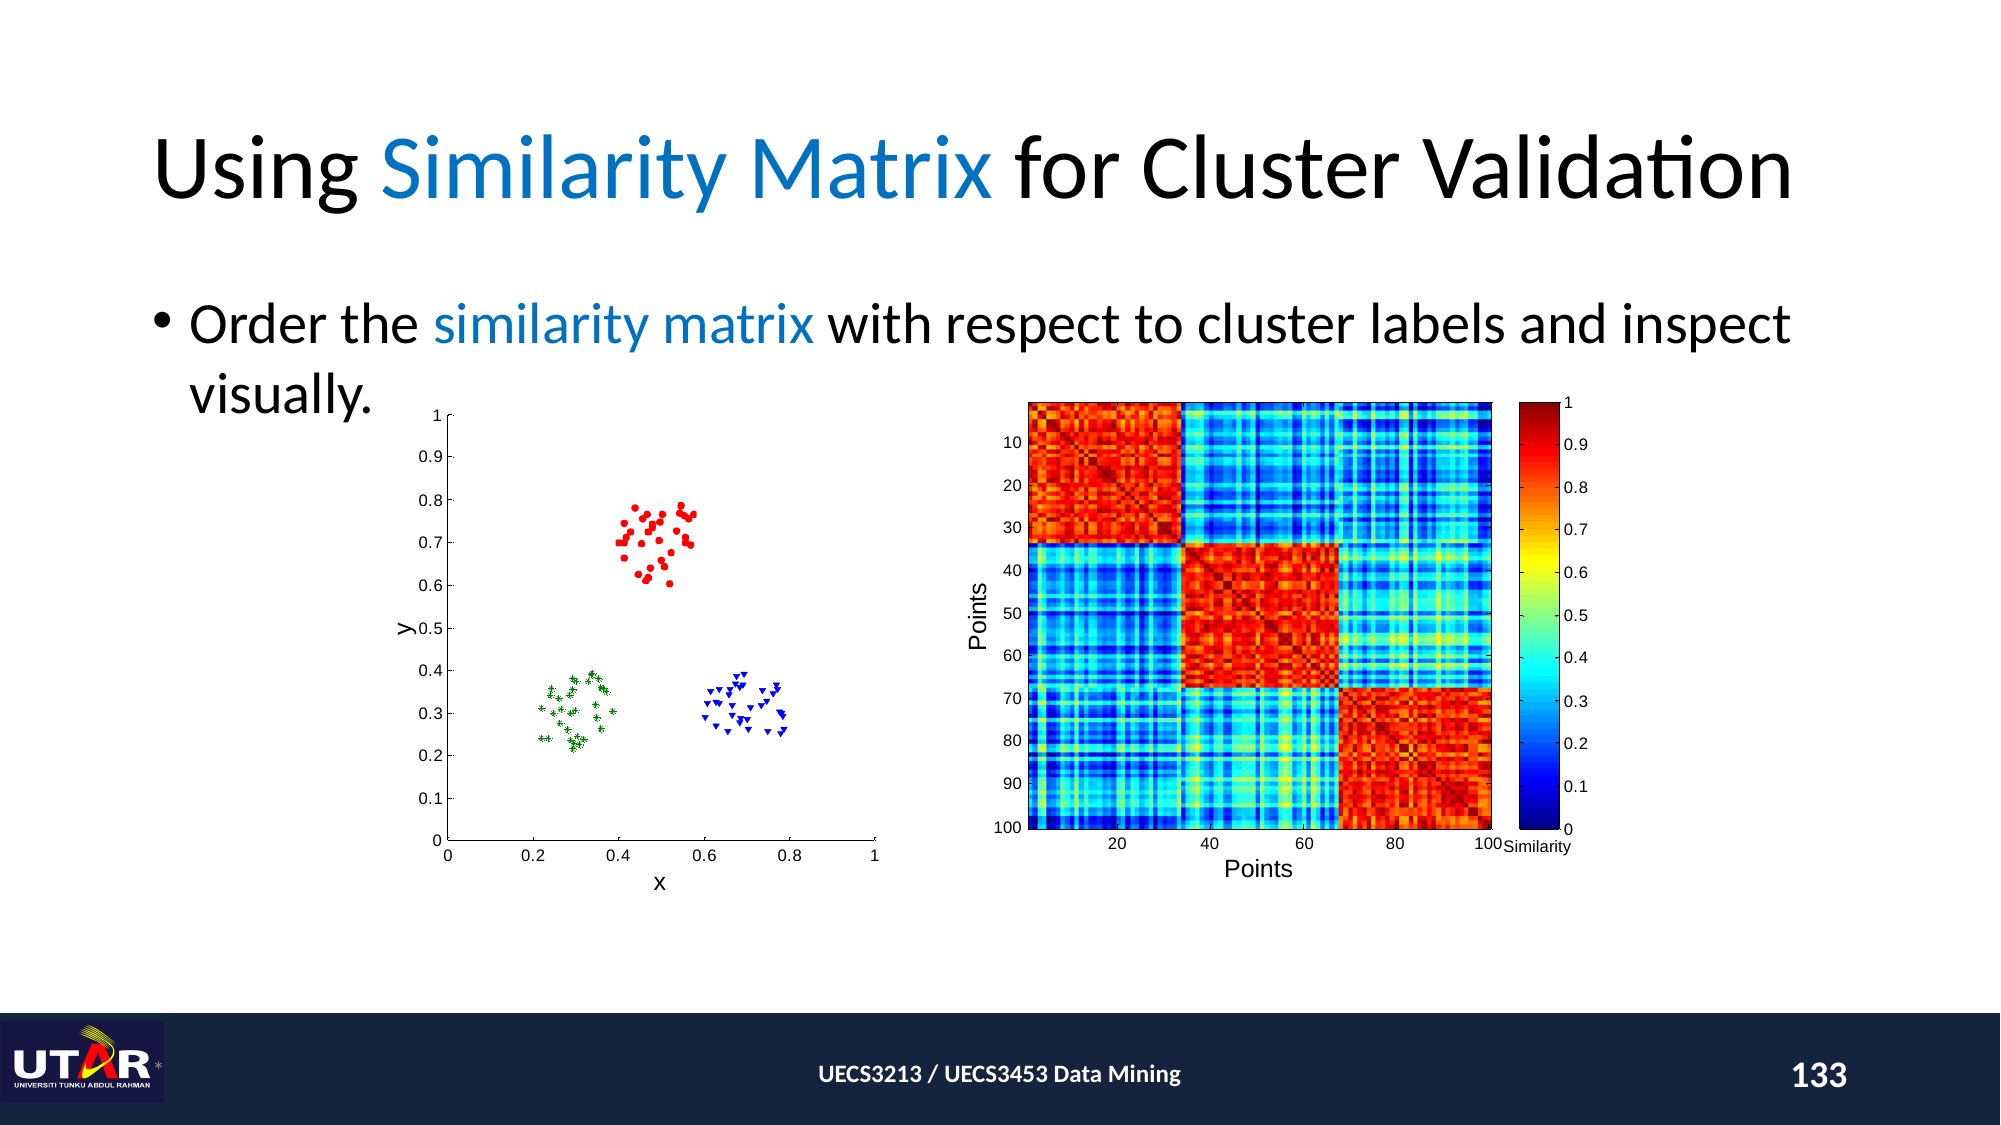

# Using Similarity Matrix for Cluster Validation
Order the similarity matrix with respect to cluster labels and inspect visually.

1
1

10
0.9

0.9

20
0.8

0.8

30
0.7

0.7

40
0.6

0.6

Points

50
0.5

0.5

y

60
0.4

0.4

70

0.3

0.3

80

0.2

0.2

90
0.1

0.1

100
0

0

20
40
60
Points
80
100
Similarity

0
0.2
0.4
0.6
0.8
1
x
*
UECS3213 / UECS3453 Data Mining
133